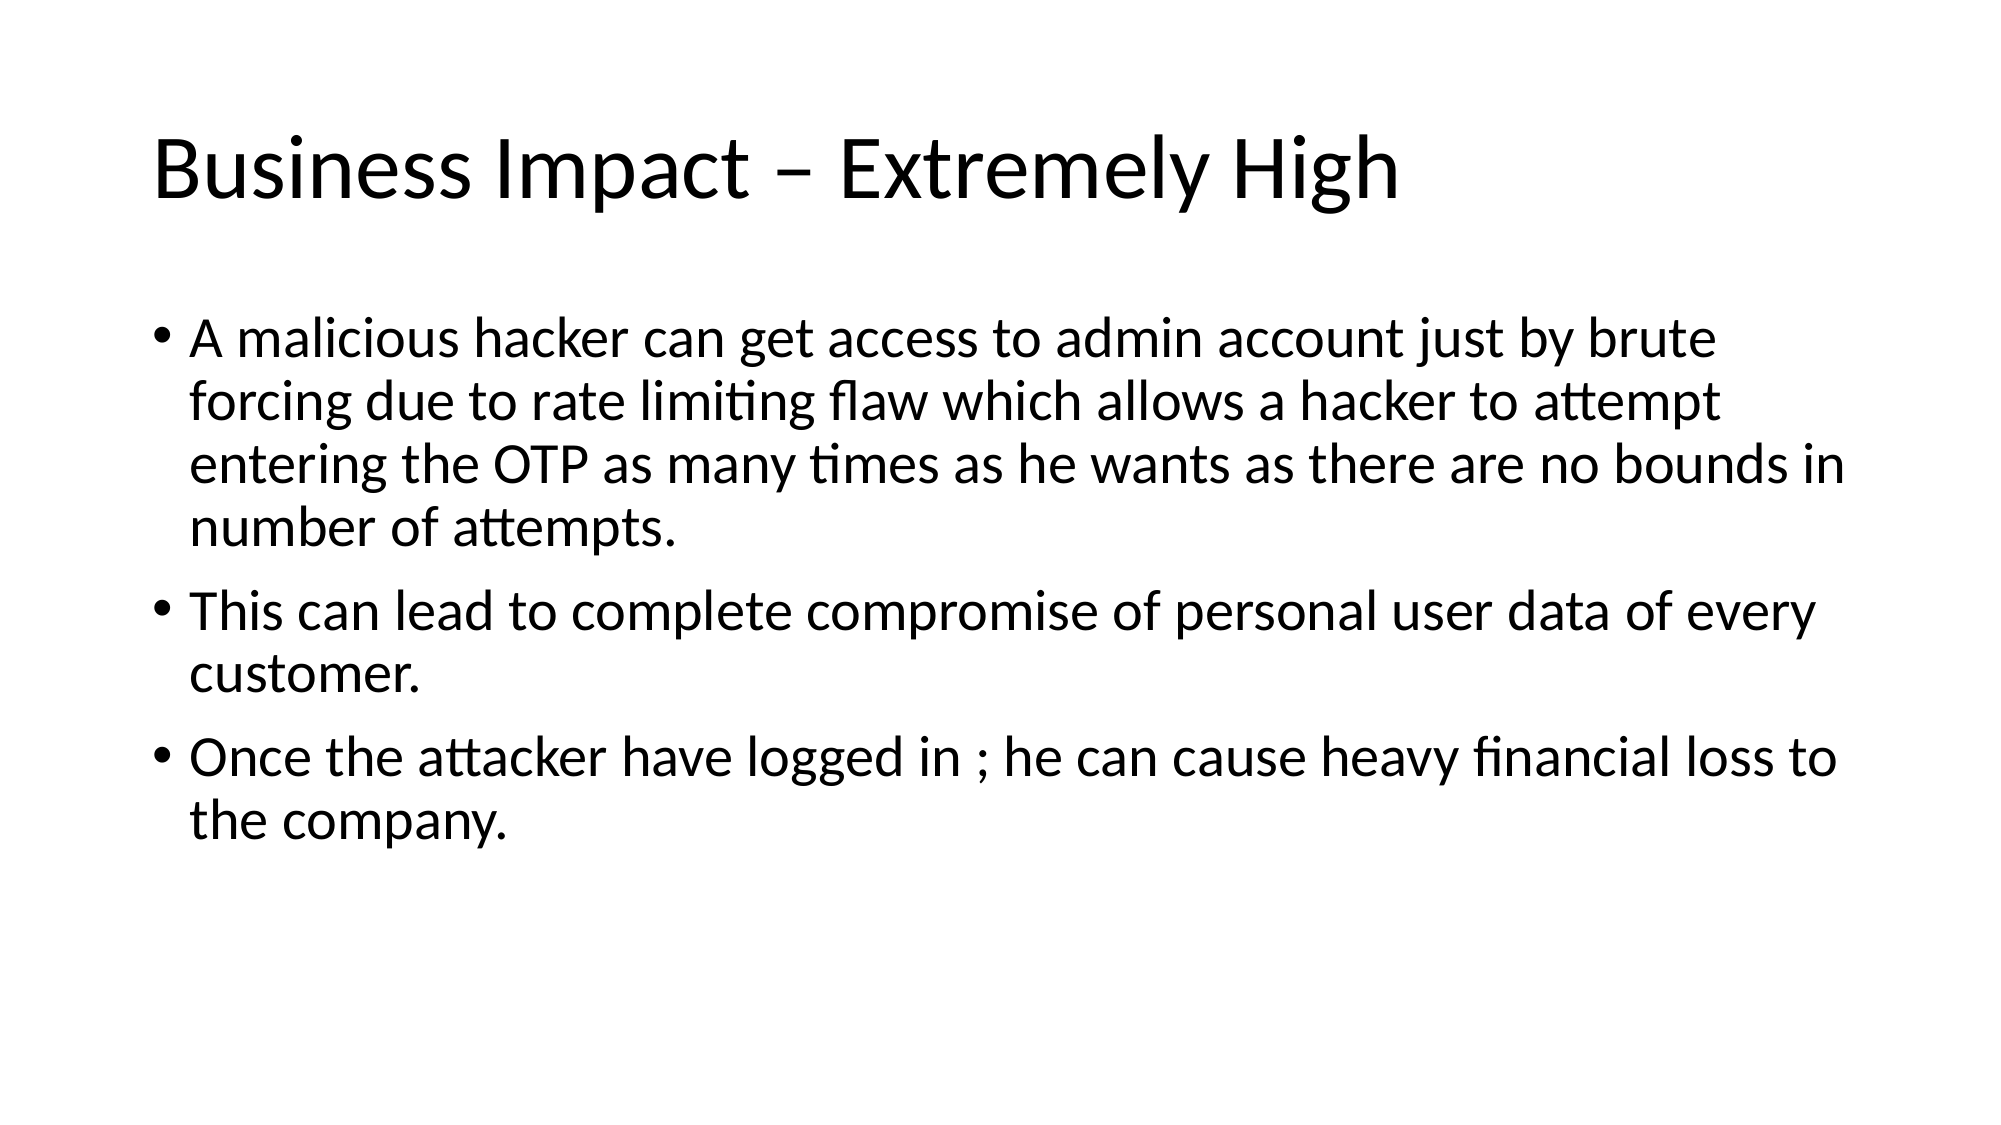

# Business Impact – Extremely High
A malicious hacker can get access to admin account just by brute forcing due to rate limiting flaw which allows a hacker to attempt entering the OTP as many times as he wants as there are no bounds in number of attempts.
This can lead to complete compromise of personal user data of every customer.
Once the attacker have logged in ; he can cause heavy financial loss to the company.